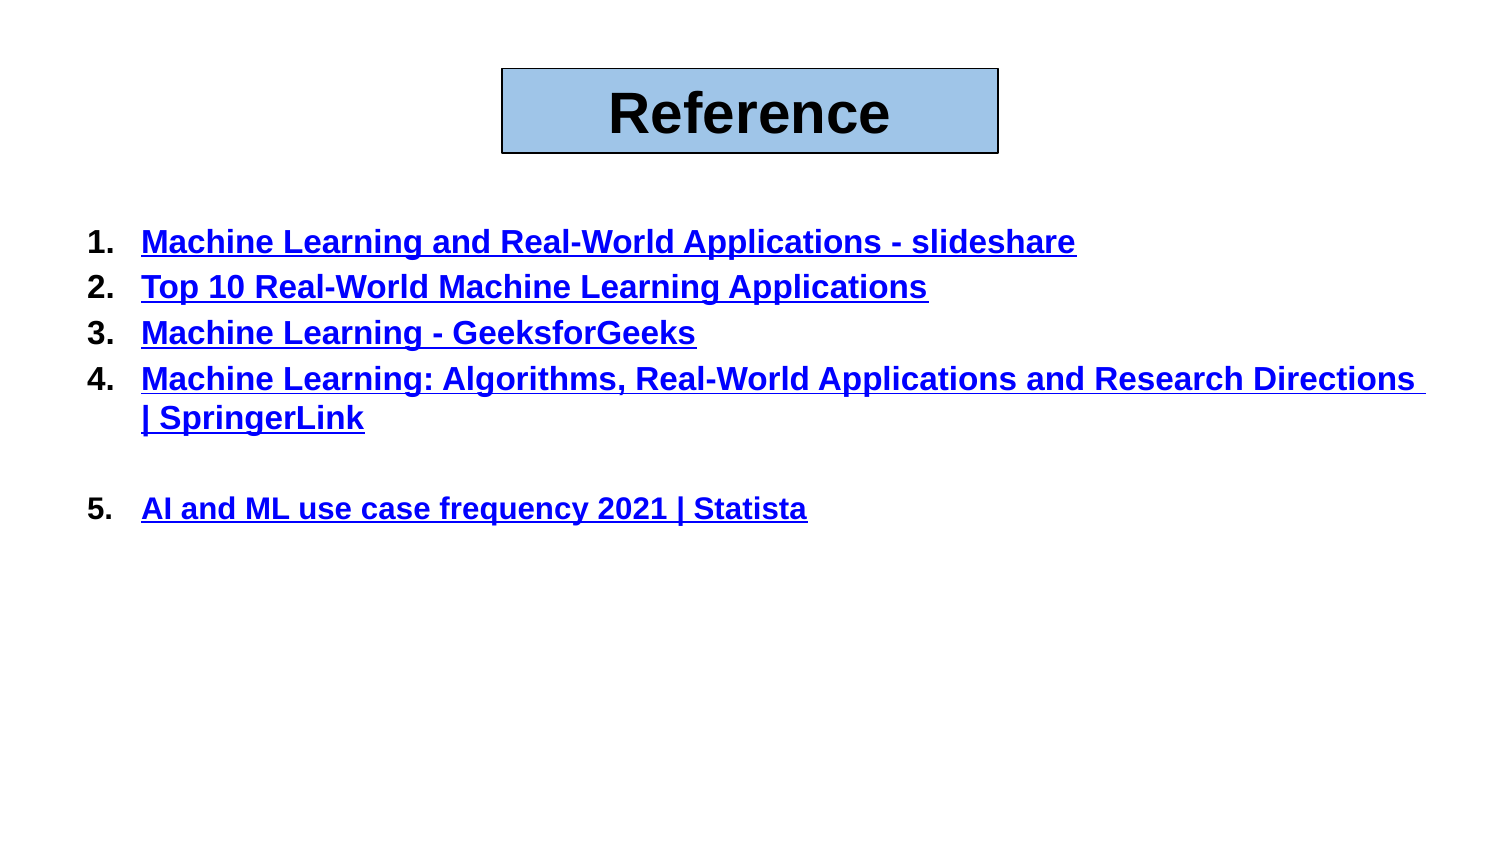

Reference
Machine Learning and Real-World Applications - slideshare
Top 10 Real-World Machine Learning Applications
Machine Learning - GeeksforGeeks
Machine Learning: Algorithms, Real-World Applications and Research Directions | SpringerLink
AI and ML use case frequency 2021 | Statista